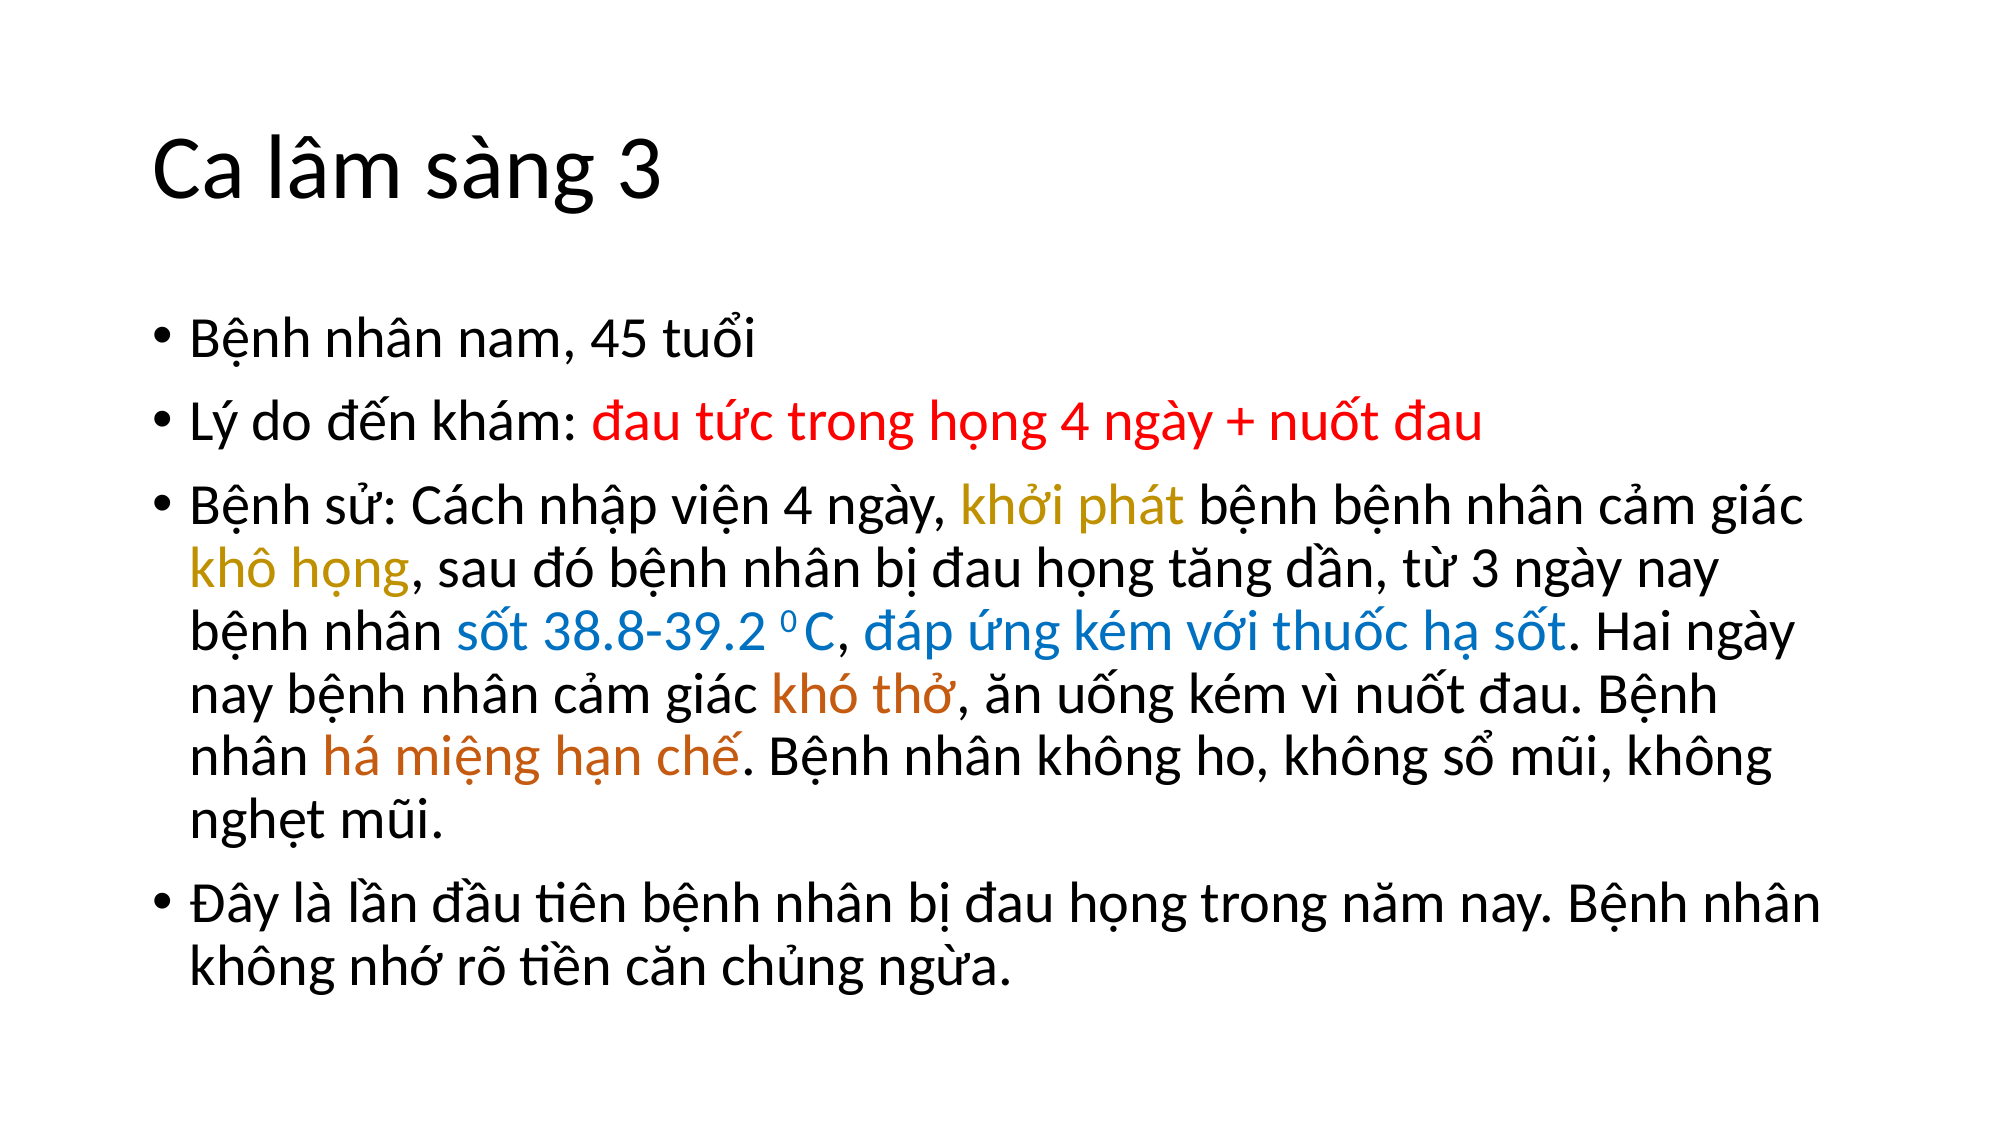

# Ca lâm sàng 3
Bệnh nhân nam, 45 tuổi
Lý do đến khám: đau tức trong họng 4 ngày + nuốt đau
Bệnh sử: Cách nhập viện 4 ngày, khởi phát bệnh bệnh nhân cảm giác khô họng, sau đó bệnh nhân bị đau họng tăng dần, từ 3 ngày nay bệnh nhân sốt 38.8-39.2 0 C, đáp ứng kém với thuốc hạ sốt. Hai ngày nay bệnh nhân cảm giác khó thở, ăn uống kém vì nuốt đau. Bệnh nhân há miệng hạn chế. Bệnh nhân không ho, không sổ mũi, không nghẹt mũi.
Đây là lần đầu tiên bệnh nhân bị đau họng trong năm nay. Bệnh nhân không nhớ rõ tiền căn chủng ngừa.